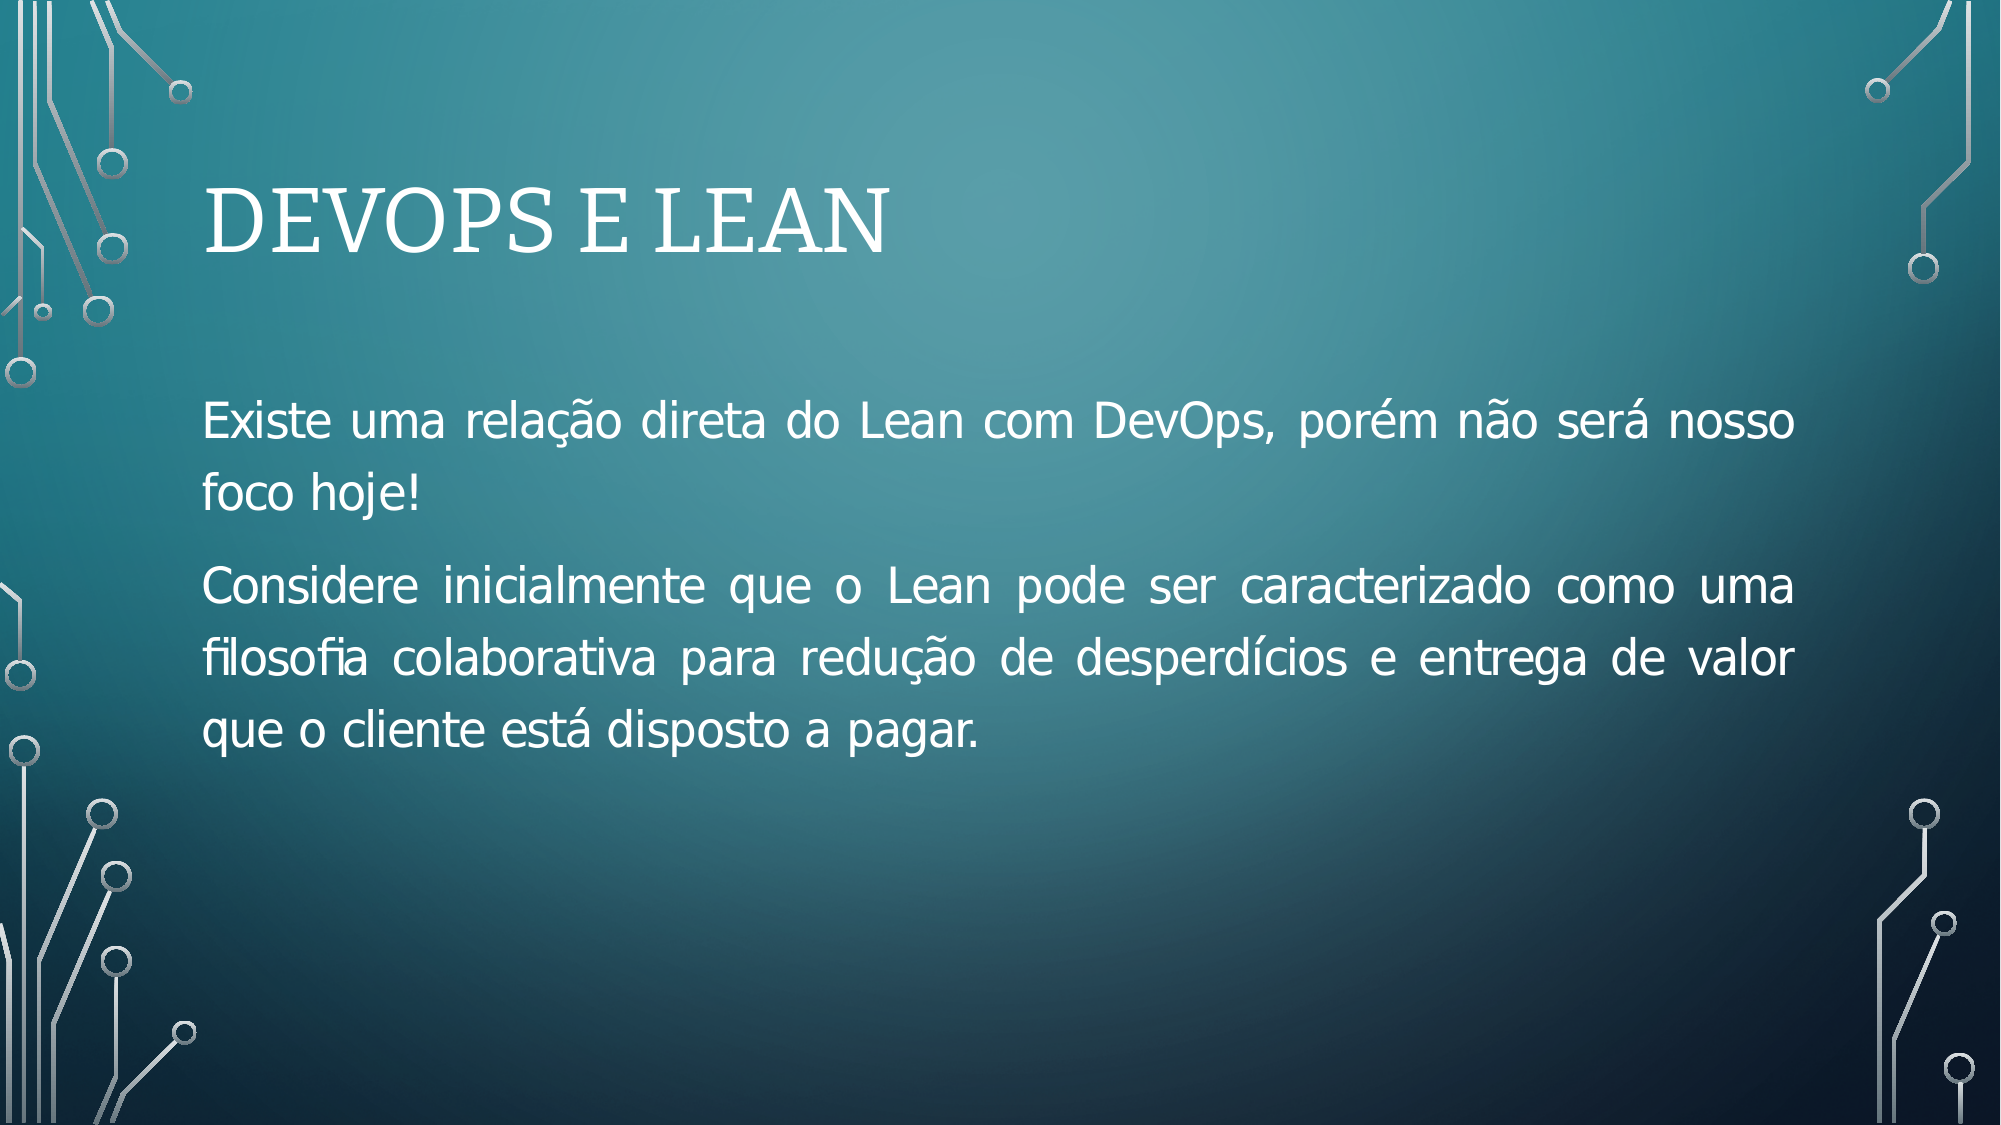

# DEVOPS e Lean
Existe uma relação direta do Lean com DevOps, porém não será nosso foco hoje!
Considere inicialmente que o Lean pode ser caracterizado como uma filosofia colaborativa para redução de desperdícios e entrega de valor que o cliente está disposto a pagar.